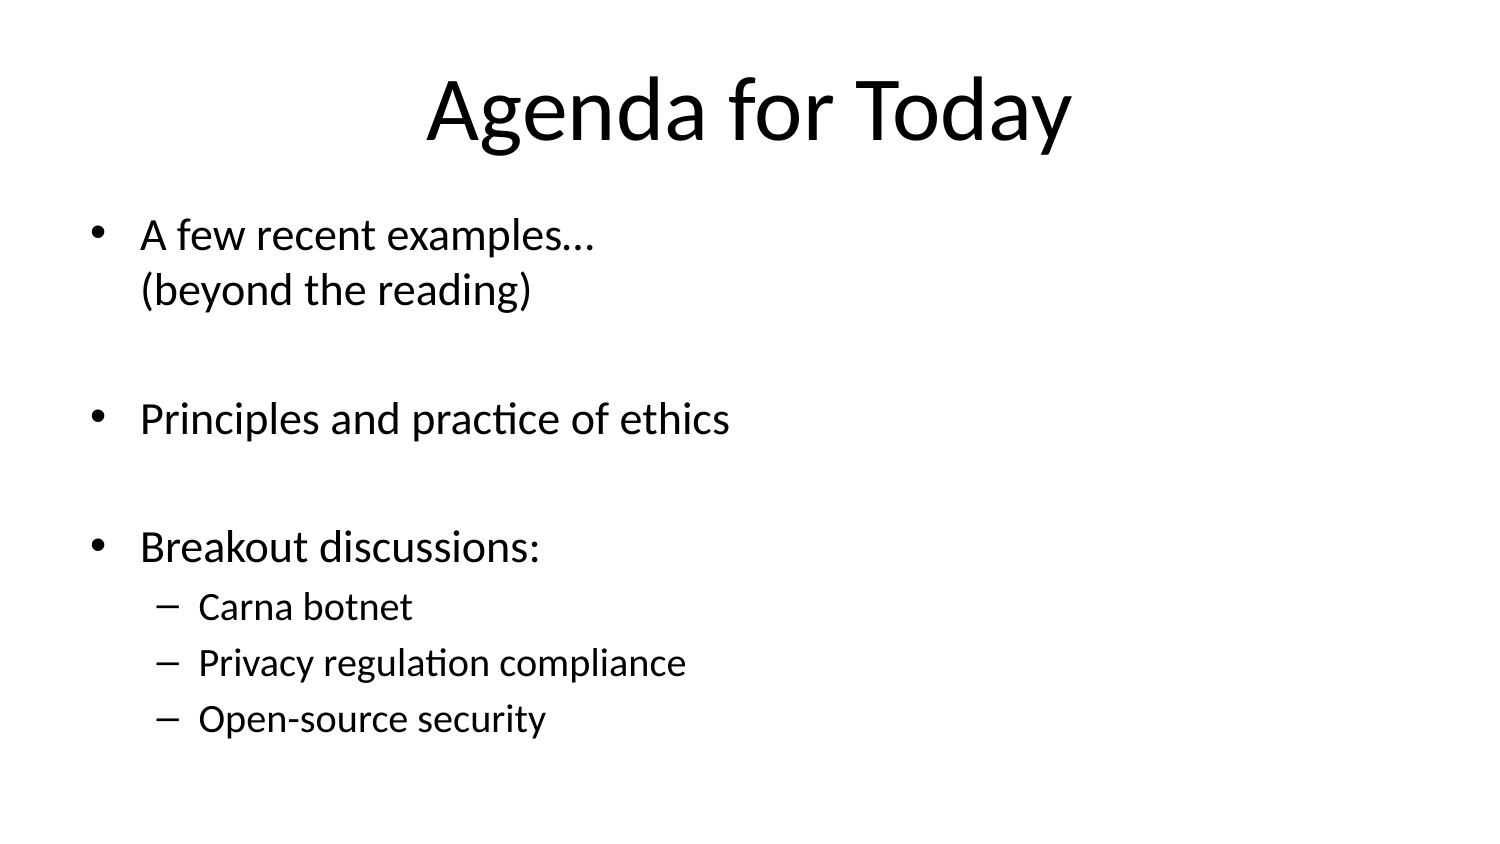

# Agenda for Today
A few recent examples…
(beyond the reading)

Principles and practice of ethics

Breakout discussions:
Carna botnet
Privacy regulation compliance
Open-source security